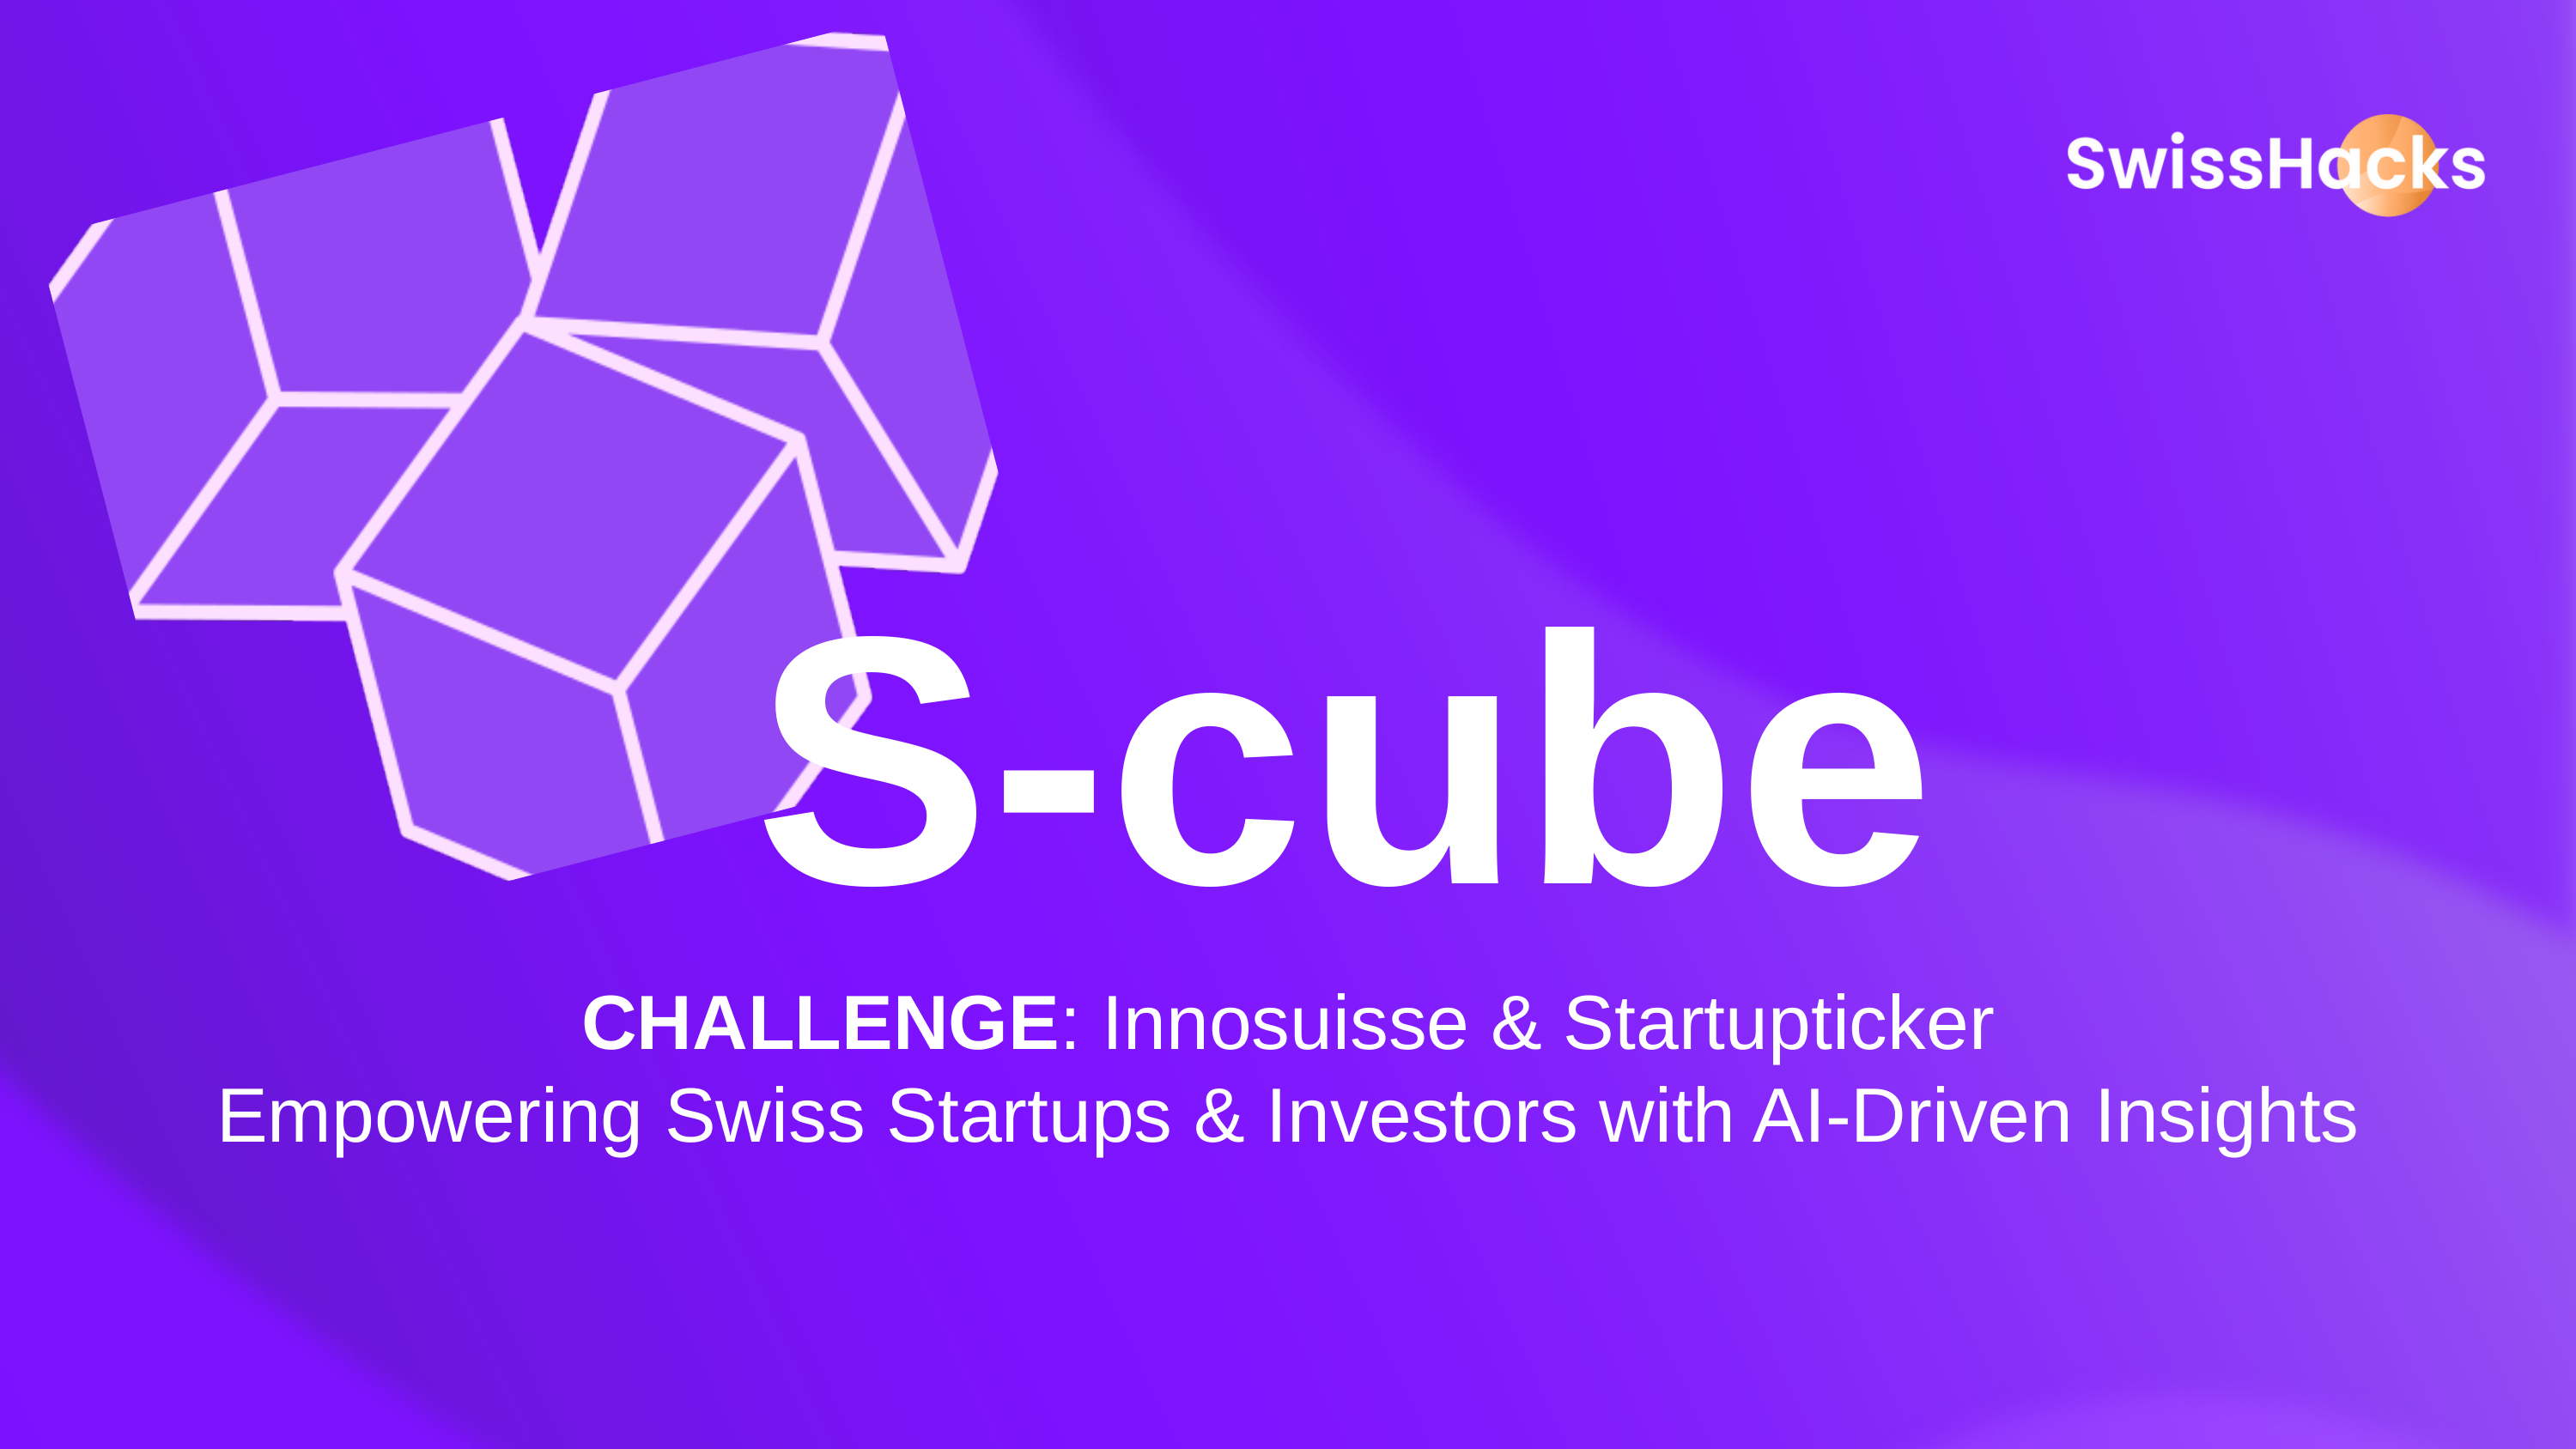

S-cube

CHALLENGE: Innosuisse & Startupticker
Empowering Swiss Startups & Investors with AI-Driven Insights